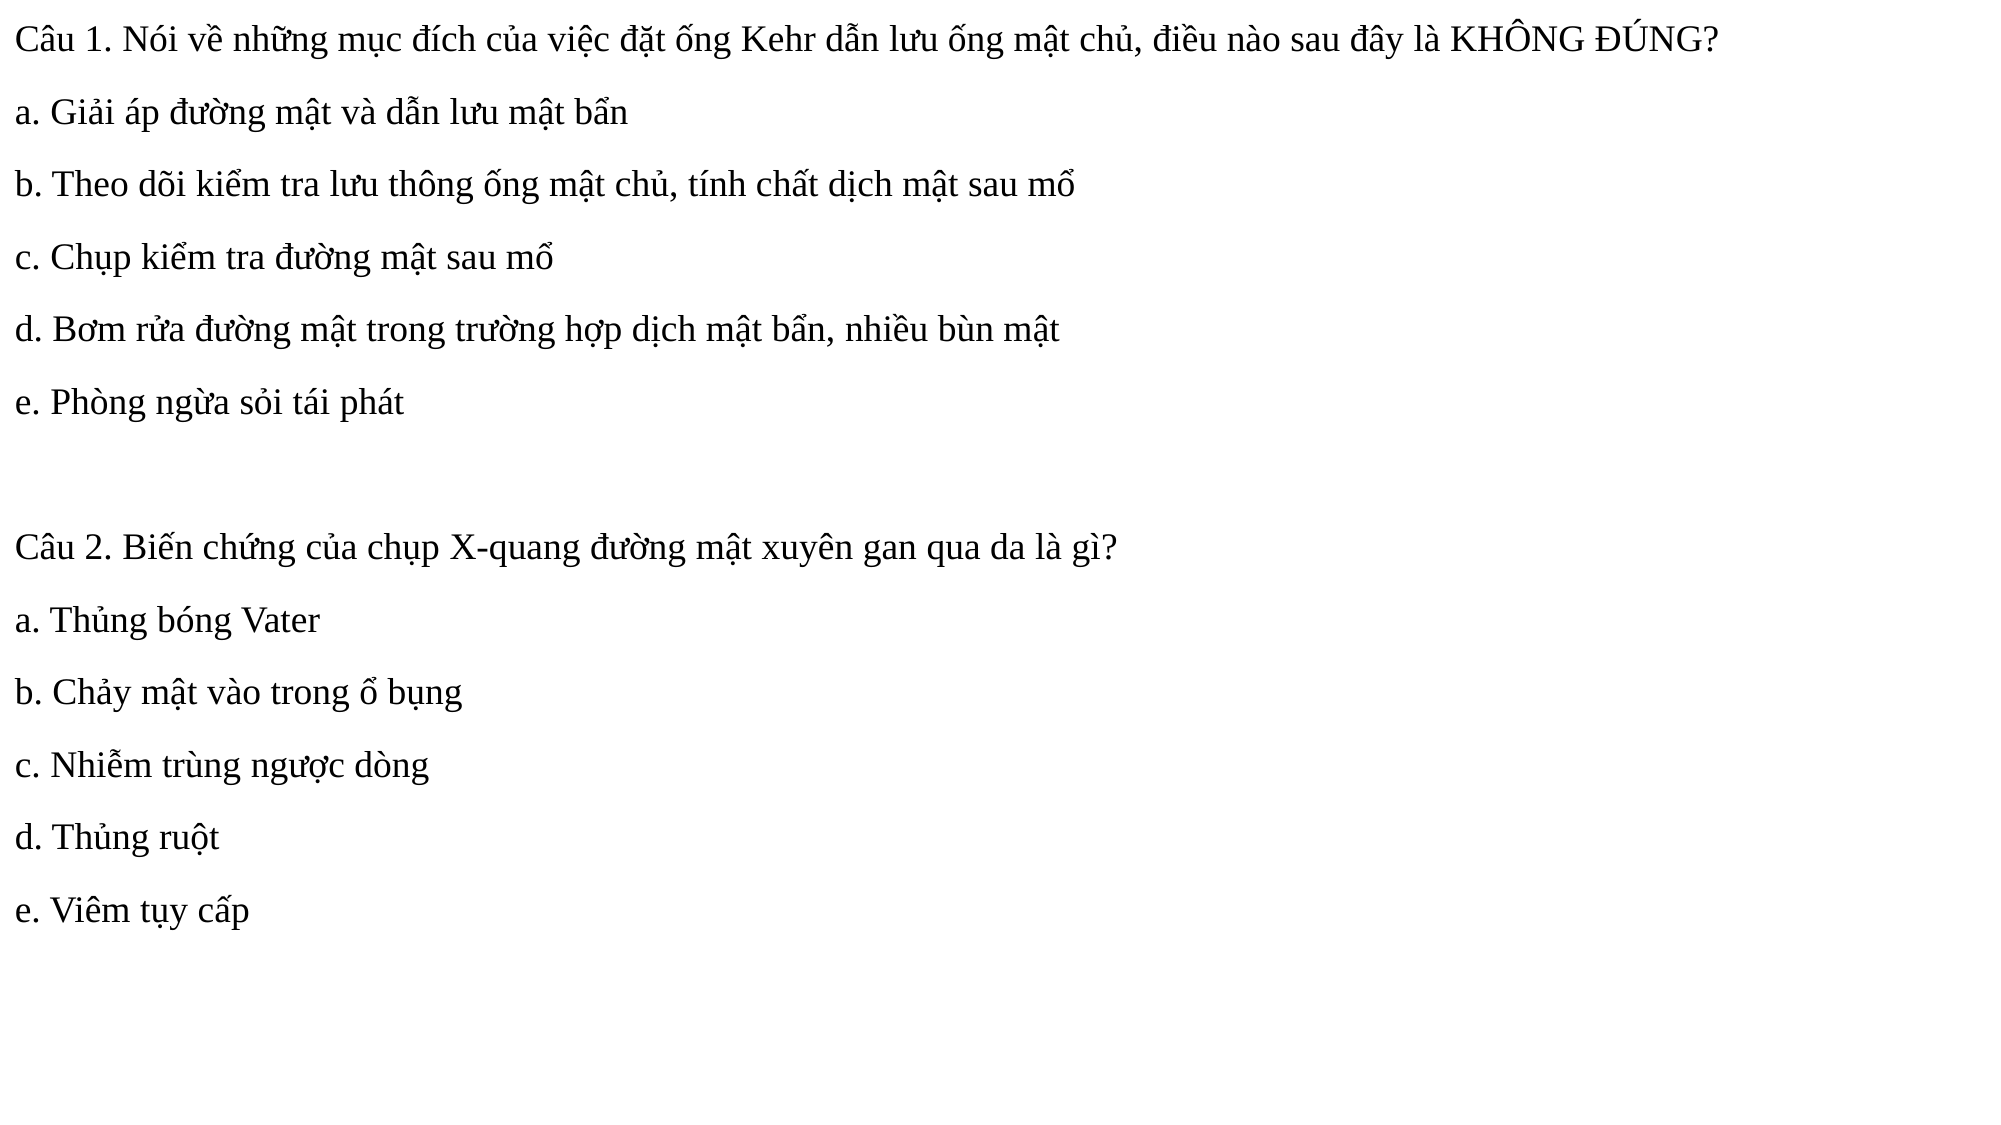

Câu 1. Nói về những mục đích của việc đặt ống Kehr dẫn lưu ống mật chủ, điều nào sau đây là KHÔNG ĐÚNG?
a. Giải áp đường mật và dẫn lưu mật bẩn
b. Theo dõi kiểm tra lưu thông ống mật chủ, tính chất dịch mật sau mổ
c. Chụp kiểm tra đường mật sau mổ
d. Bơm rửa đường mật trong trường hợp dịch mật bẩn, nhiều bùn mật
e. Phòng ngừa sỏi tái phát

Câu 2. Biến chứng của chụp X-quang đường mật xuyên gan qua da là gì?
a. Thủng bóng Vater
b. Chảy mật vào trong ổ bụng
c. Nhiễm trùng ngược dòng
d. Thủng ruột
e. Viêm tụy cấp